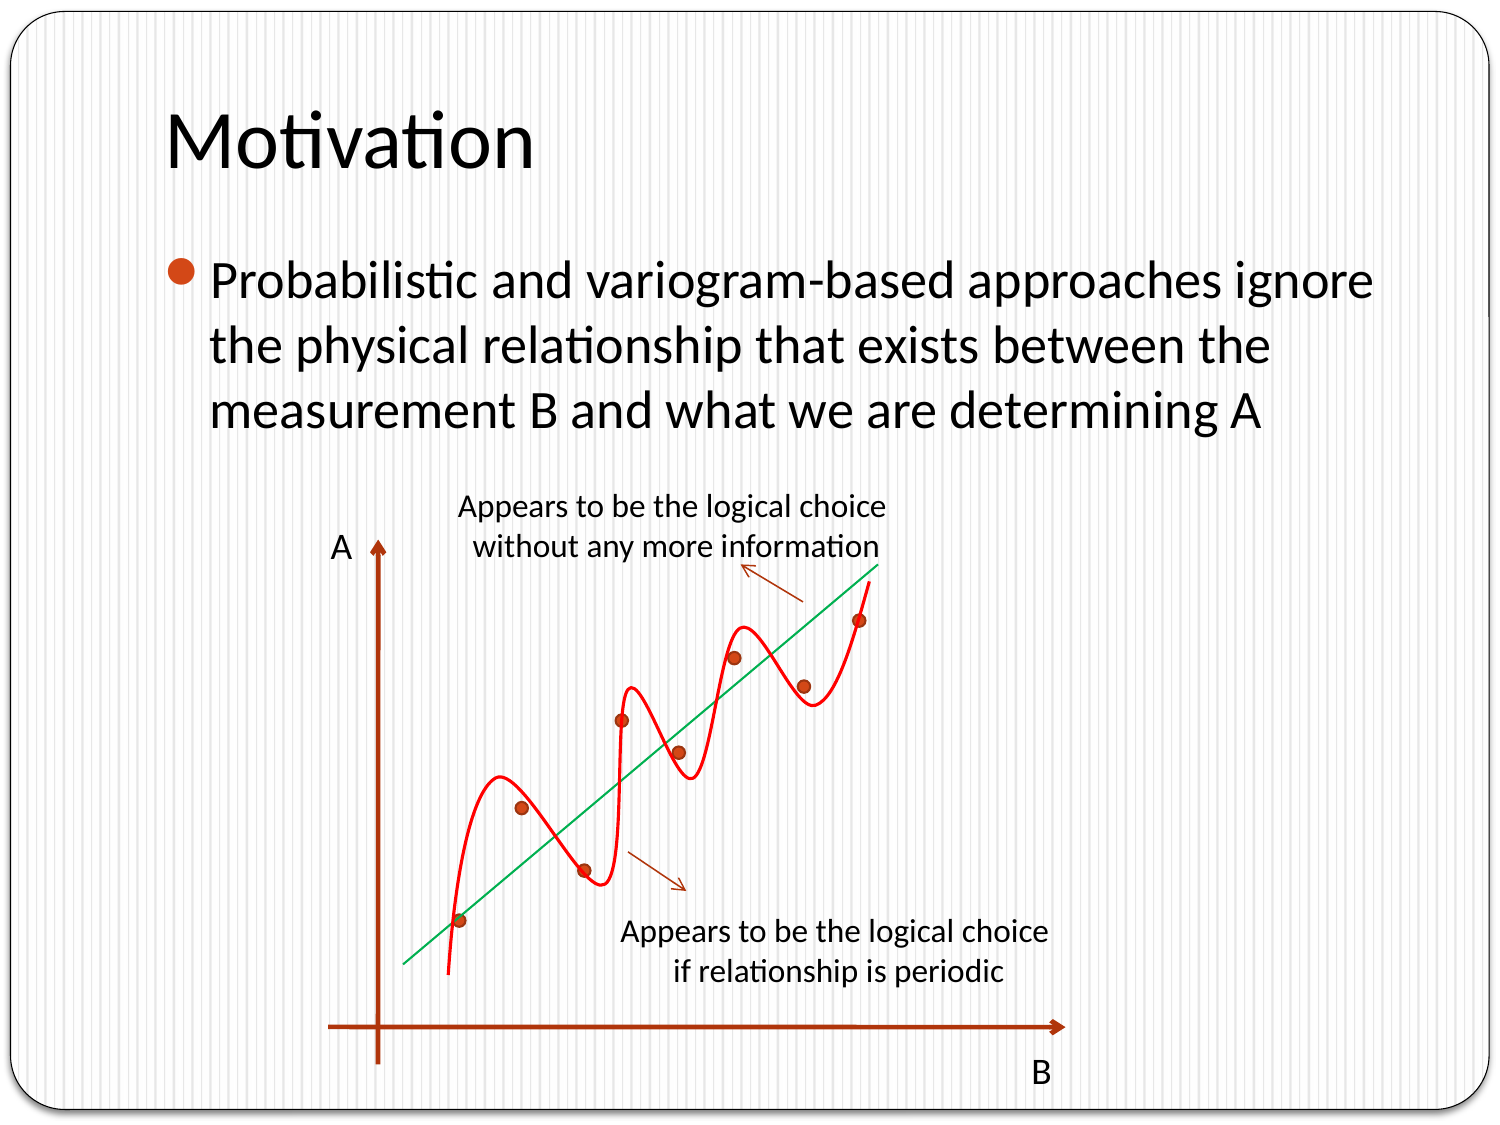

# Motivation
Probabilistic and variogram-based approaches ignore the physical relationship that exists between the measurement B and what we are determining A
Appears to be the logical choice
without any more information
A

Appears to be the logical choice
if relationship is periodic

B